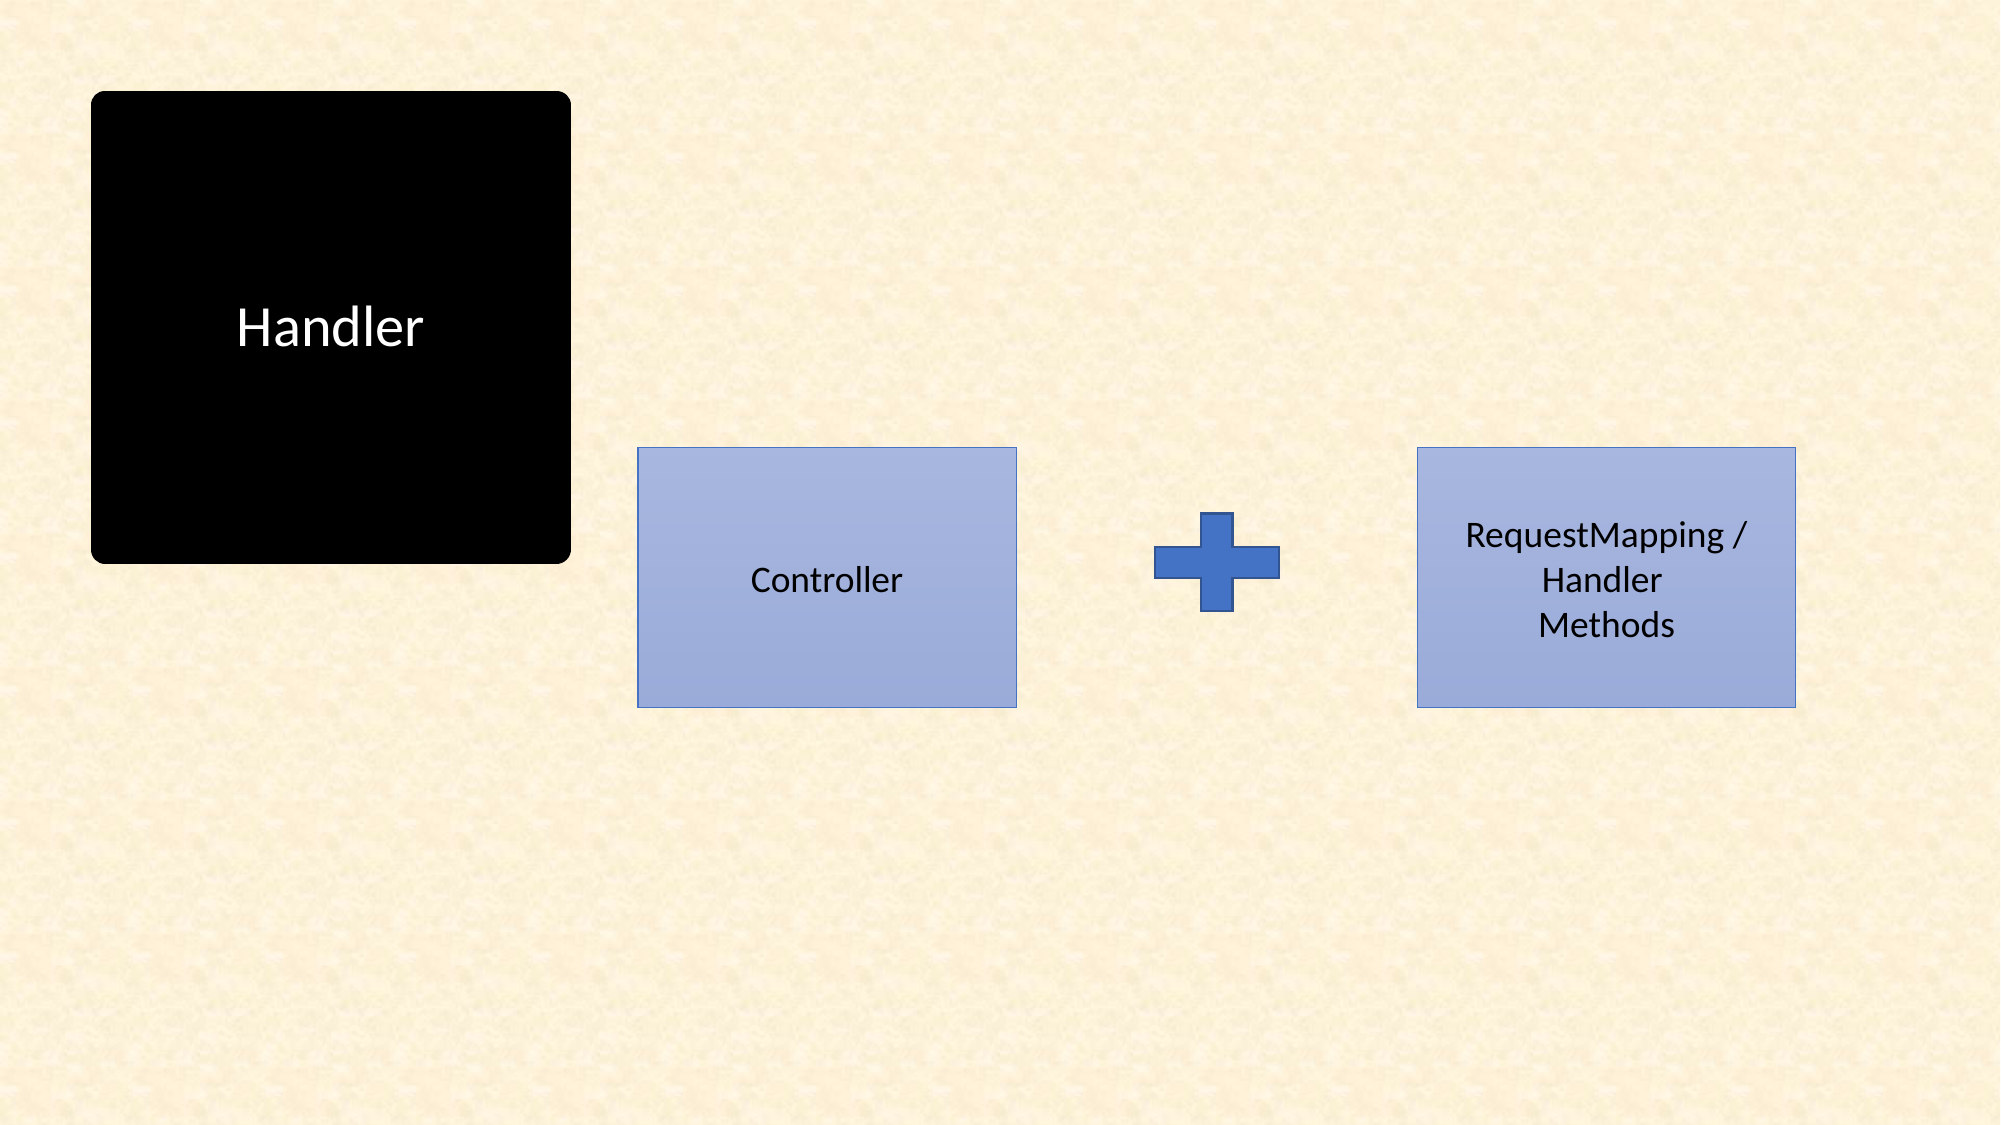

# Handler
Controller
RequestMapping / Handler
Methods